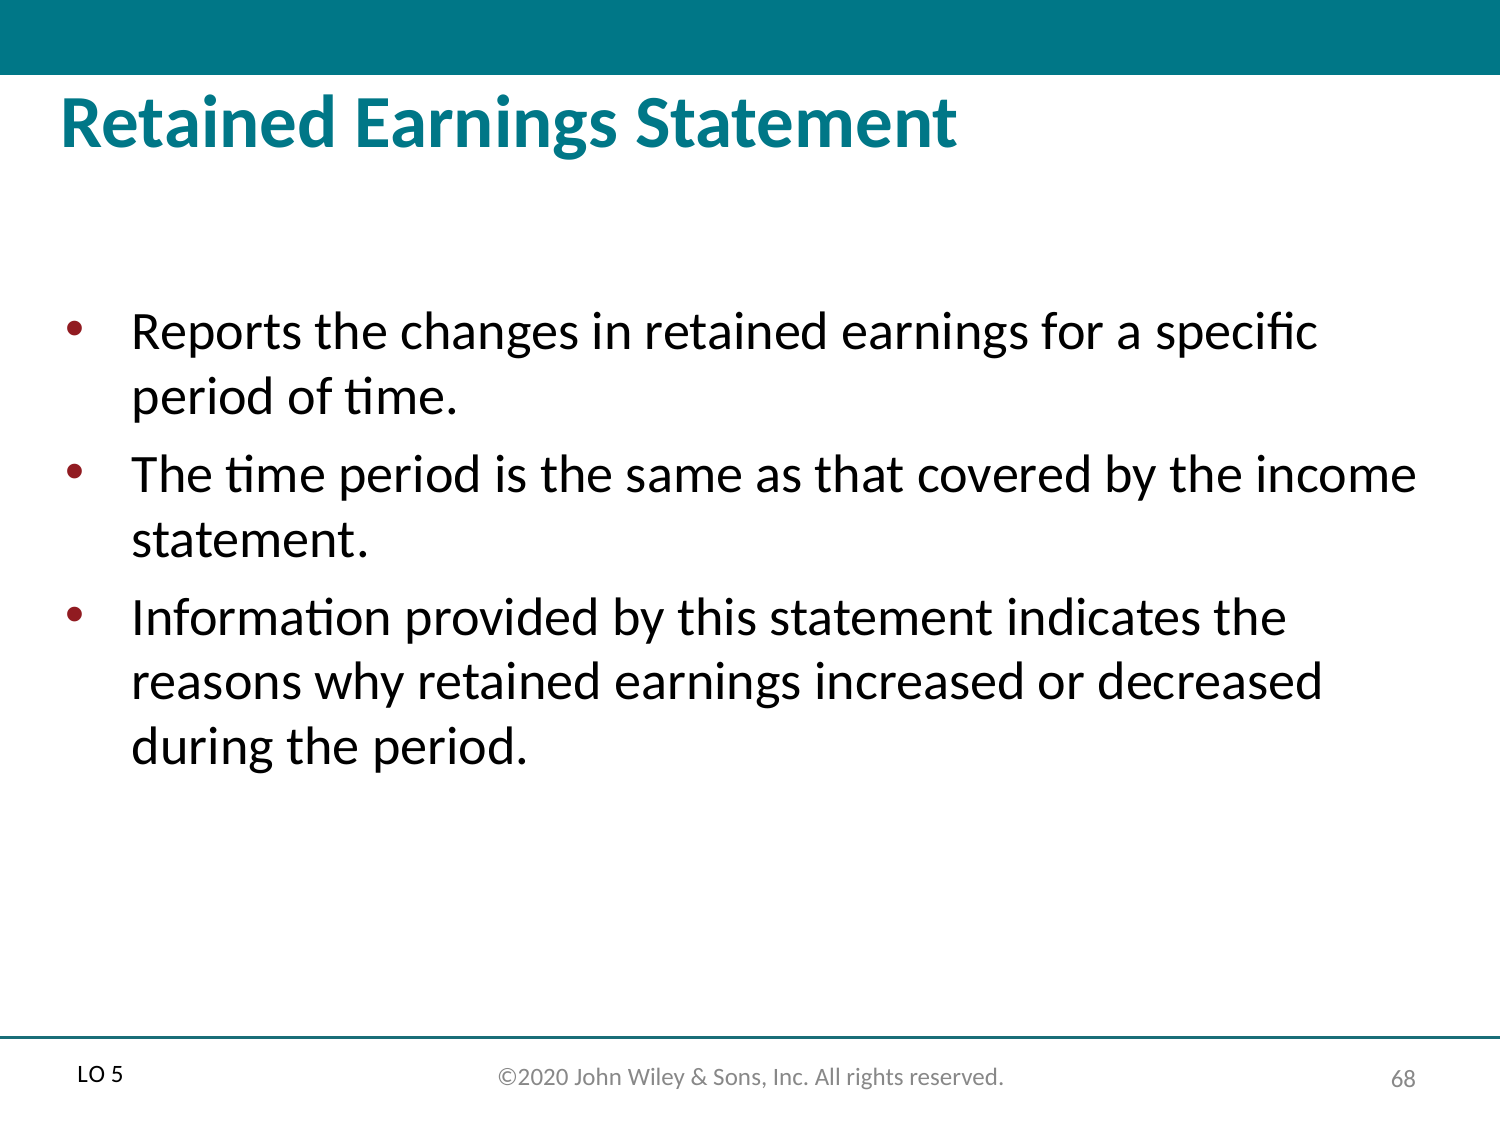

# Retained Earnings Statement
Reports the changes in retained earnings for a specific period of time.
The time period is the same as that covered by the income statement.
Information provided by this statement indicates the reasons why retained earnings increased or decreased during the period.
L O 5